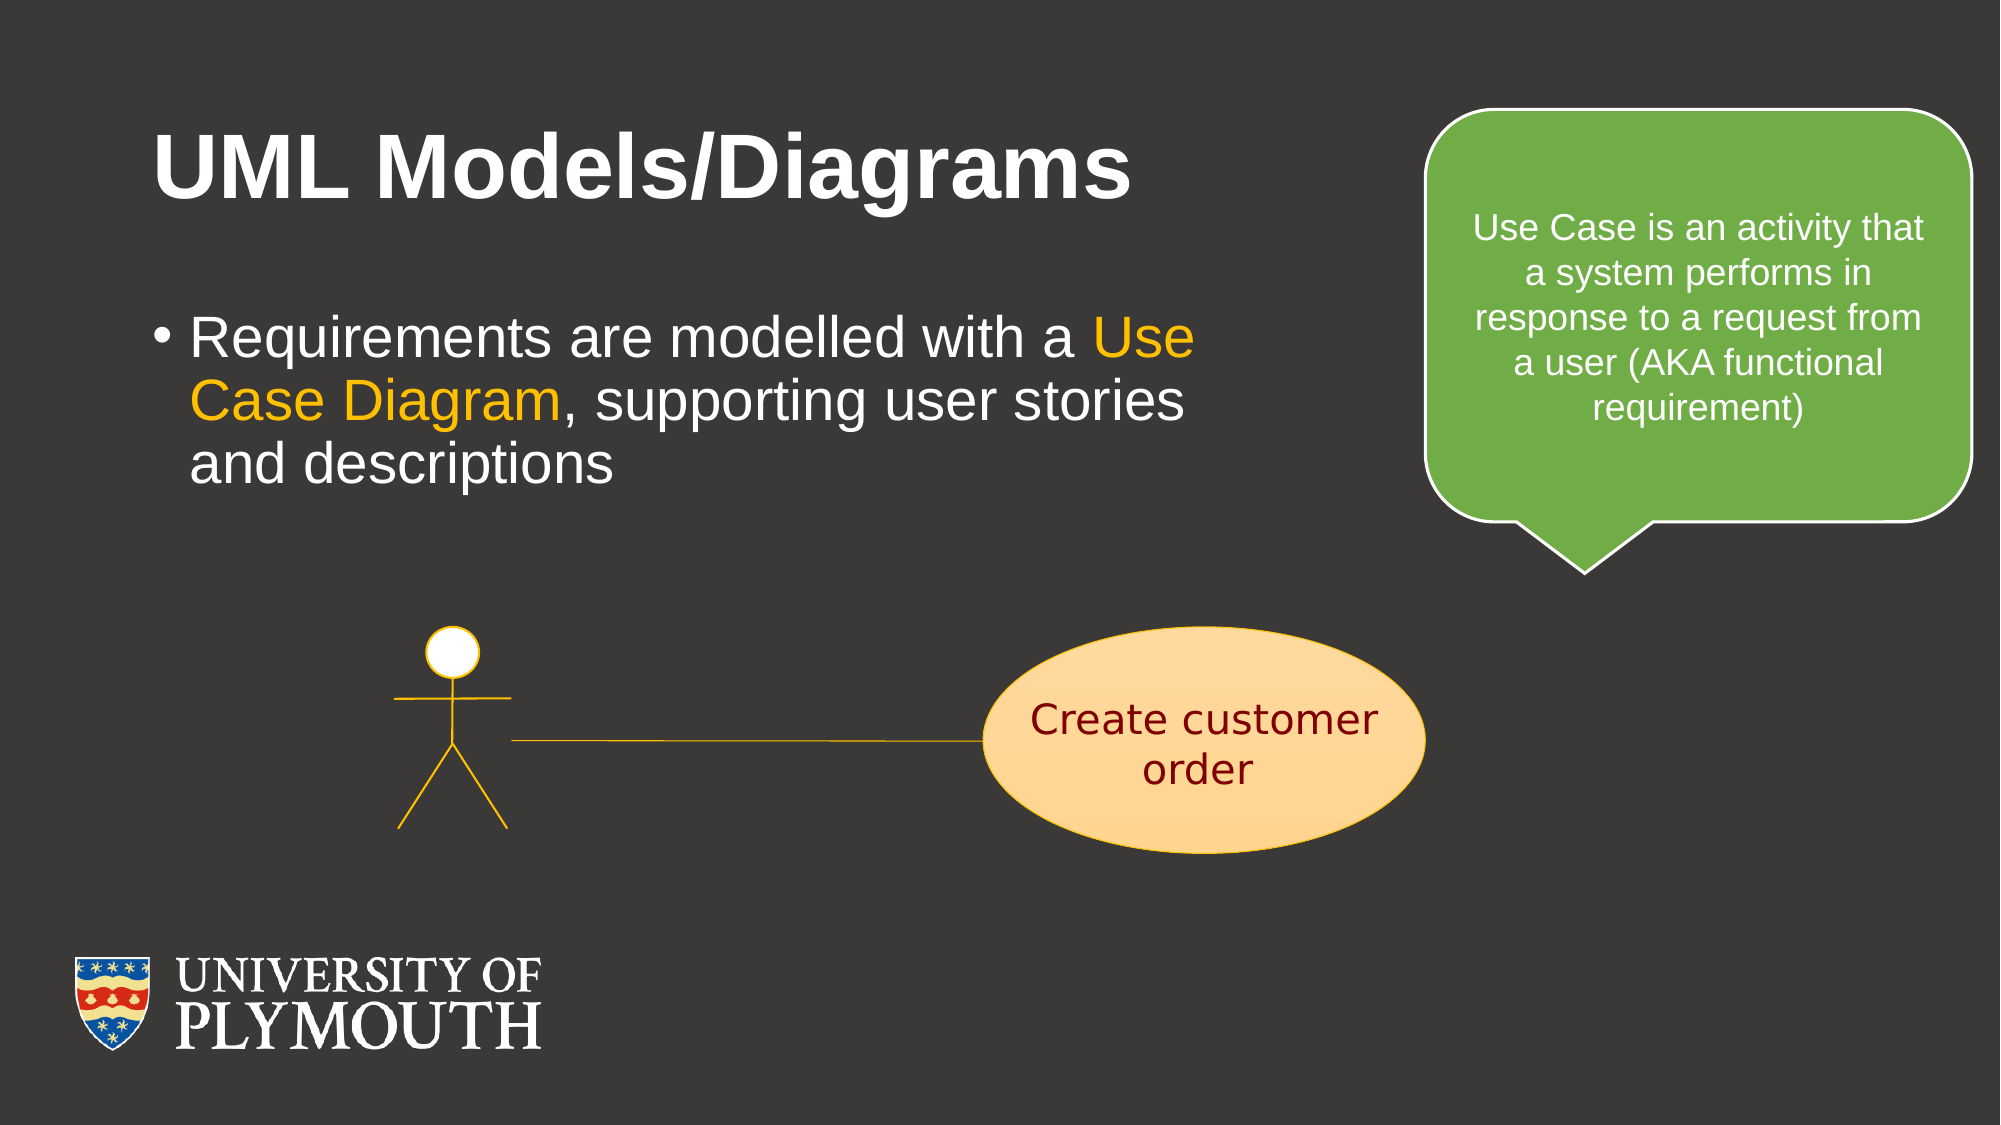

# UML Models/Diagrams
Use Case is an activity that a system performs in response to a request from a user (AKA functional requirement)
Requirements are modelled with a Use Case Diagram, supporting user stories and descriptions

Create customer order